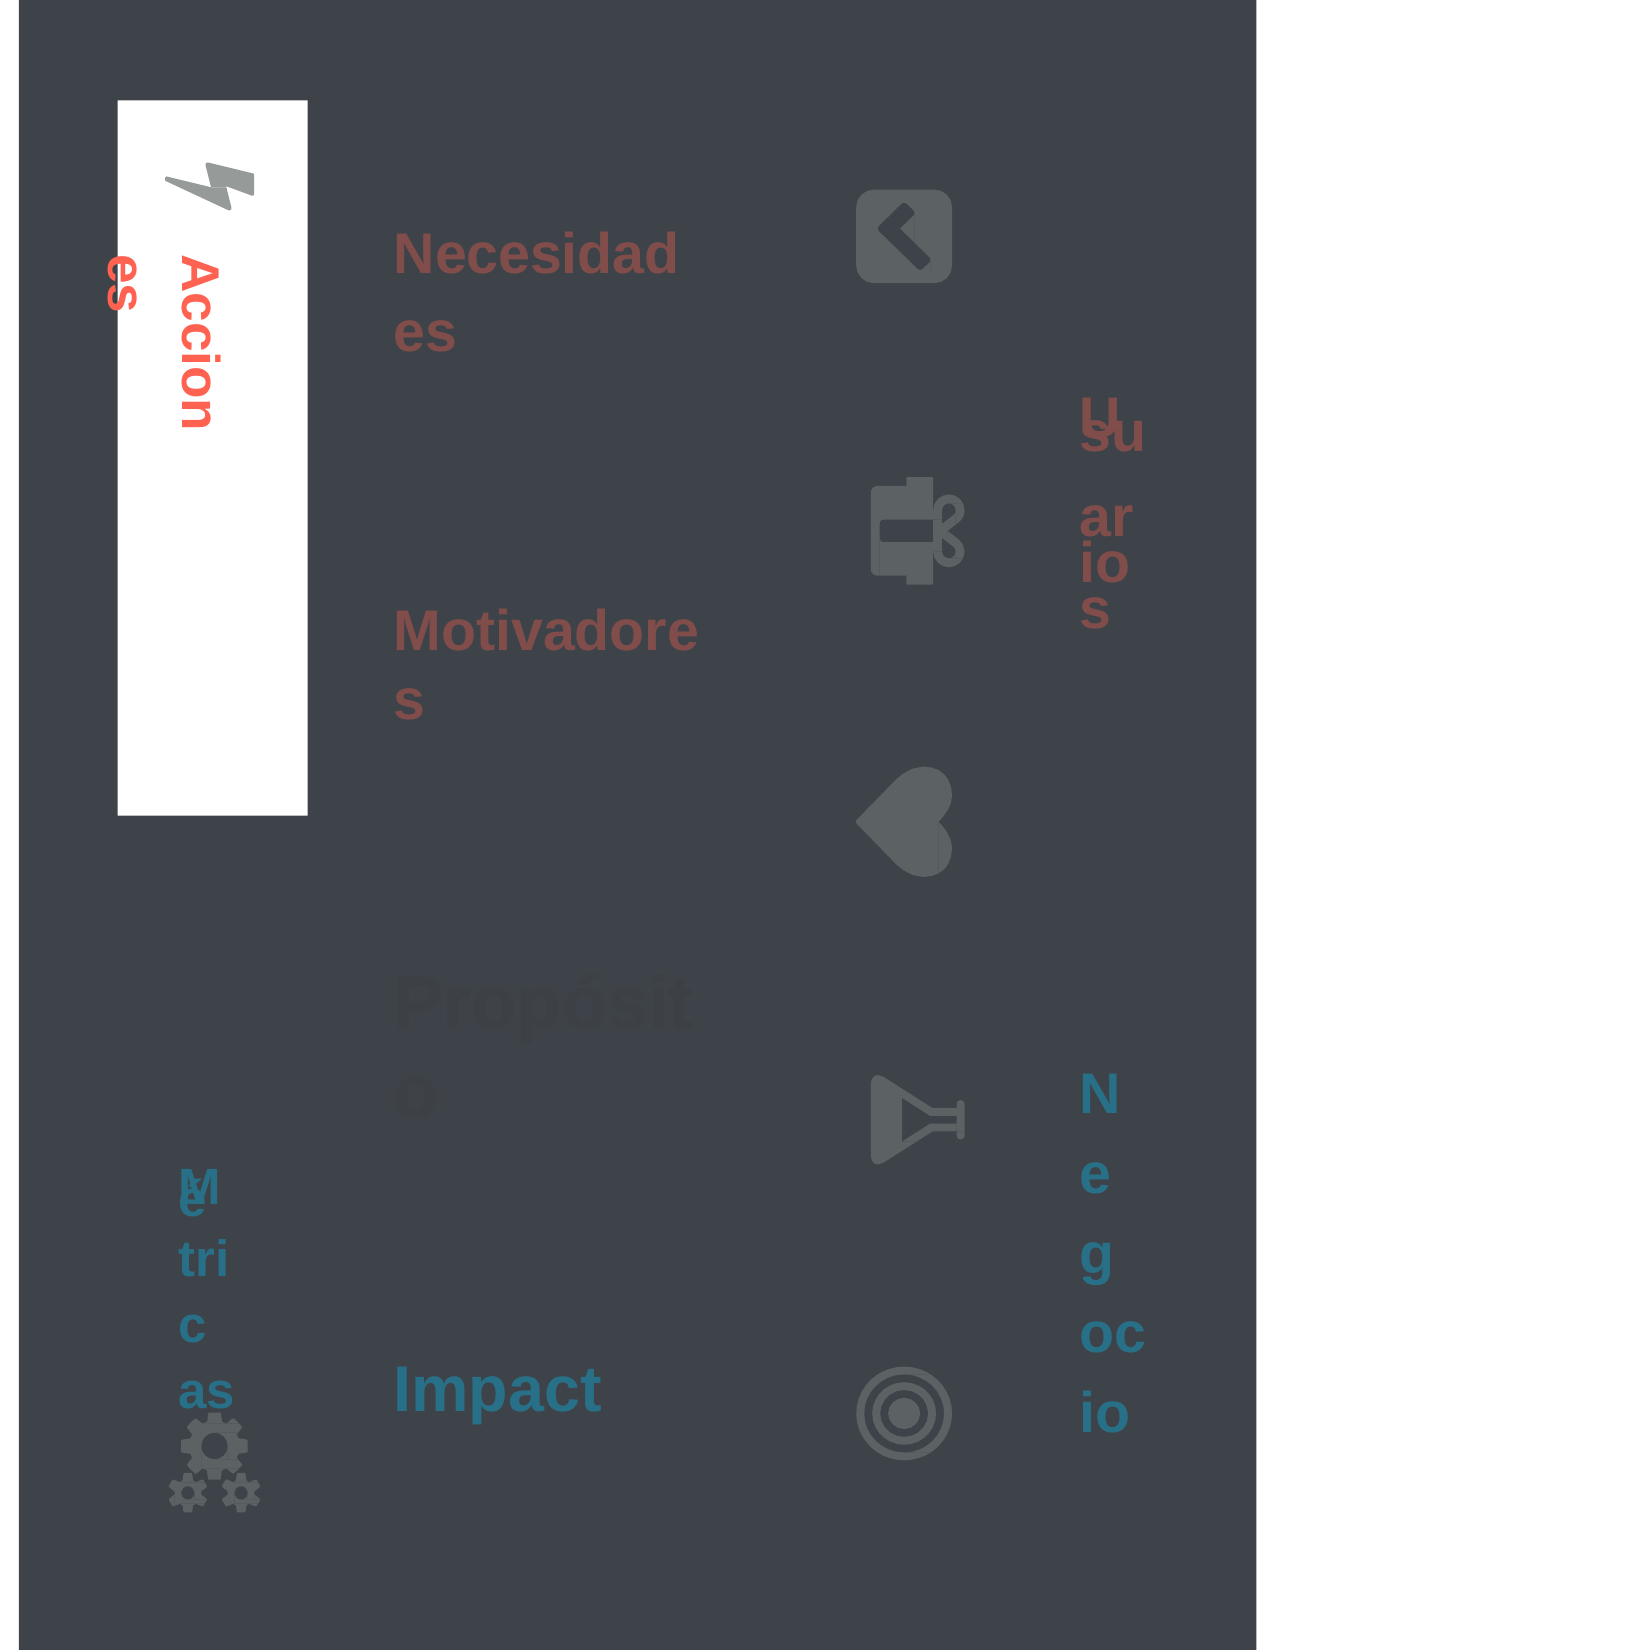

Necesidades

Motivadores

Propósito
Impacto  Objetivos
Acciones
Usu
ar ios

Ne gocio

Mé
tric as